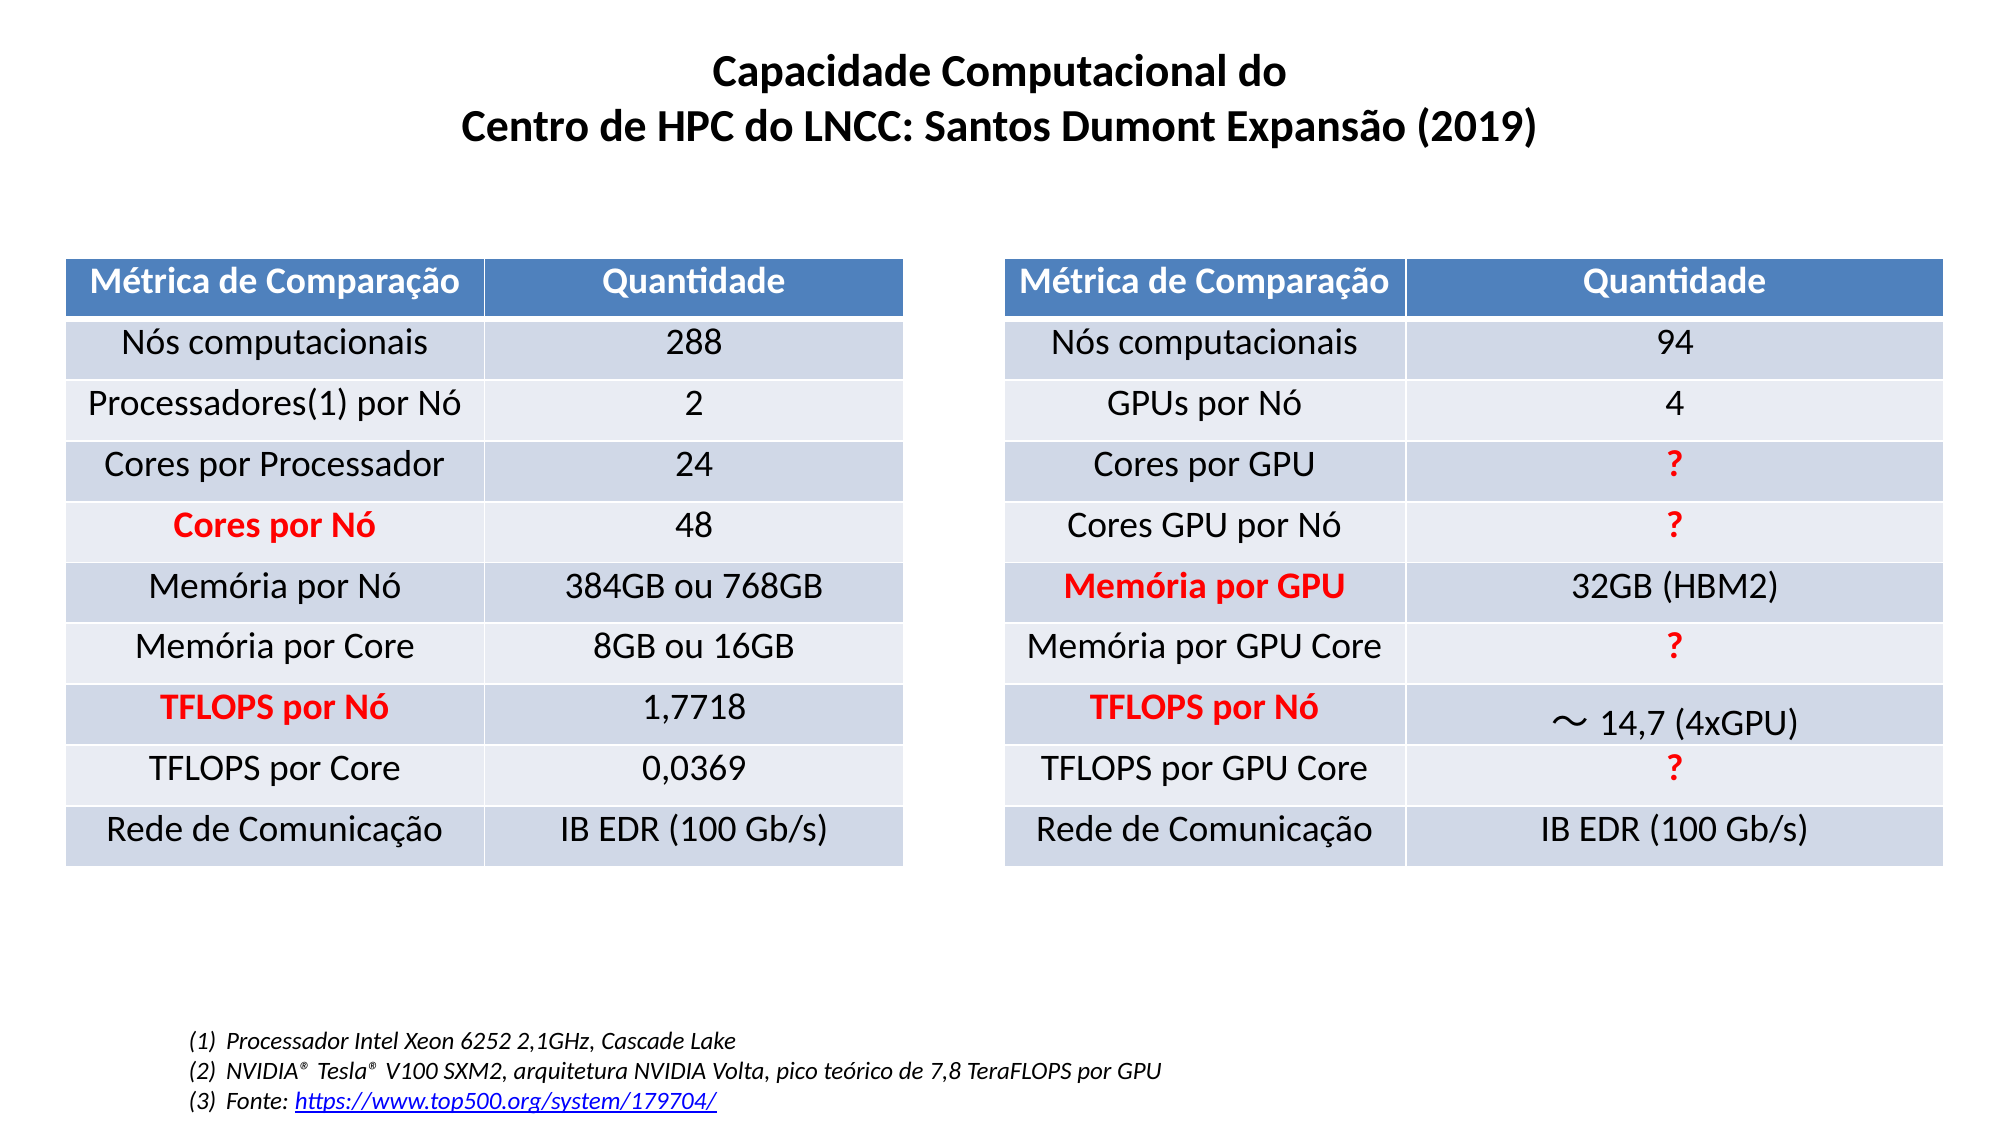

Capacidade Computacional do
Centro de HPC do LNCC: Santos Dumont Expansão (2019)
| Métrica de Comparação | Quantidade |
| --- | --- |
| Nós computacionais | 288 |
| Processadores(1) por Nó | 2 |
| Cores por Processador | 24 |
| Cores por Nó | 48 |
| Memória por Nó | 384GB ou 768GB |
| Memória por Core | 8GB ou 16GB |
| TFLOPS por Nó | 1,7718 |
| TFLOPS por Core | 0,0369 |
| Rede de Comunicação | IB EDR (100 Gb/s) |
| Métrica de Comparação | Quantidade |
| --- | --- |
| Nós computacionais | 94 |
| GPUs por Nó | 4 |
| Cores por GPU | ? |
| Cores GPU por Nó | ? |
| Memória por GPU | 32GB (HBM2) |
| Memória por GPU Core | ? |
| TFLOPS por Nó | ～14,7 (4xGPU) |
| TFLOPS por GPU Core | ? |
| Rede de Comunicação | IB EDR (100 Gb/s) |
Processador Intel Xeon 6252 2,1GHz, Cascade Lake
NVIDIA® Tesla® V100 SXM2, arquitetura NVIDIA Volta, pico teórico de 7,8 TeraFLOPS por GPU
Fonte: https://www.top500.org/system/179704/